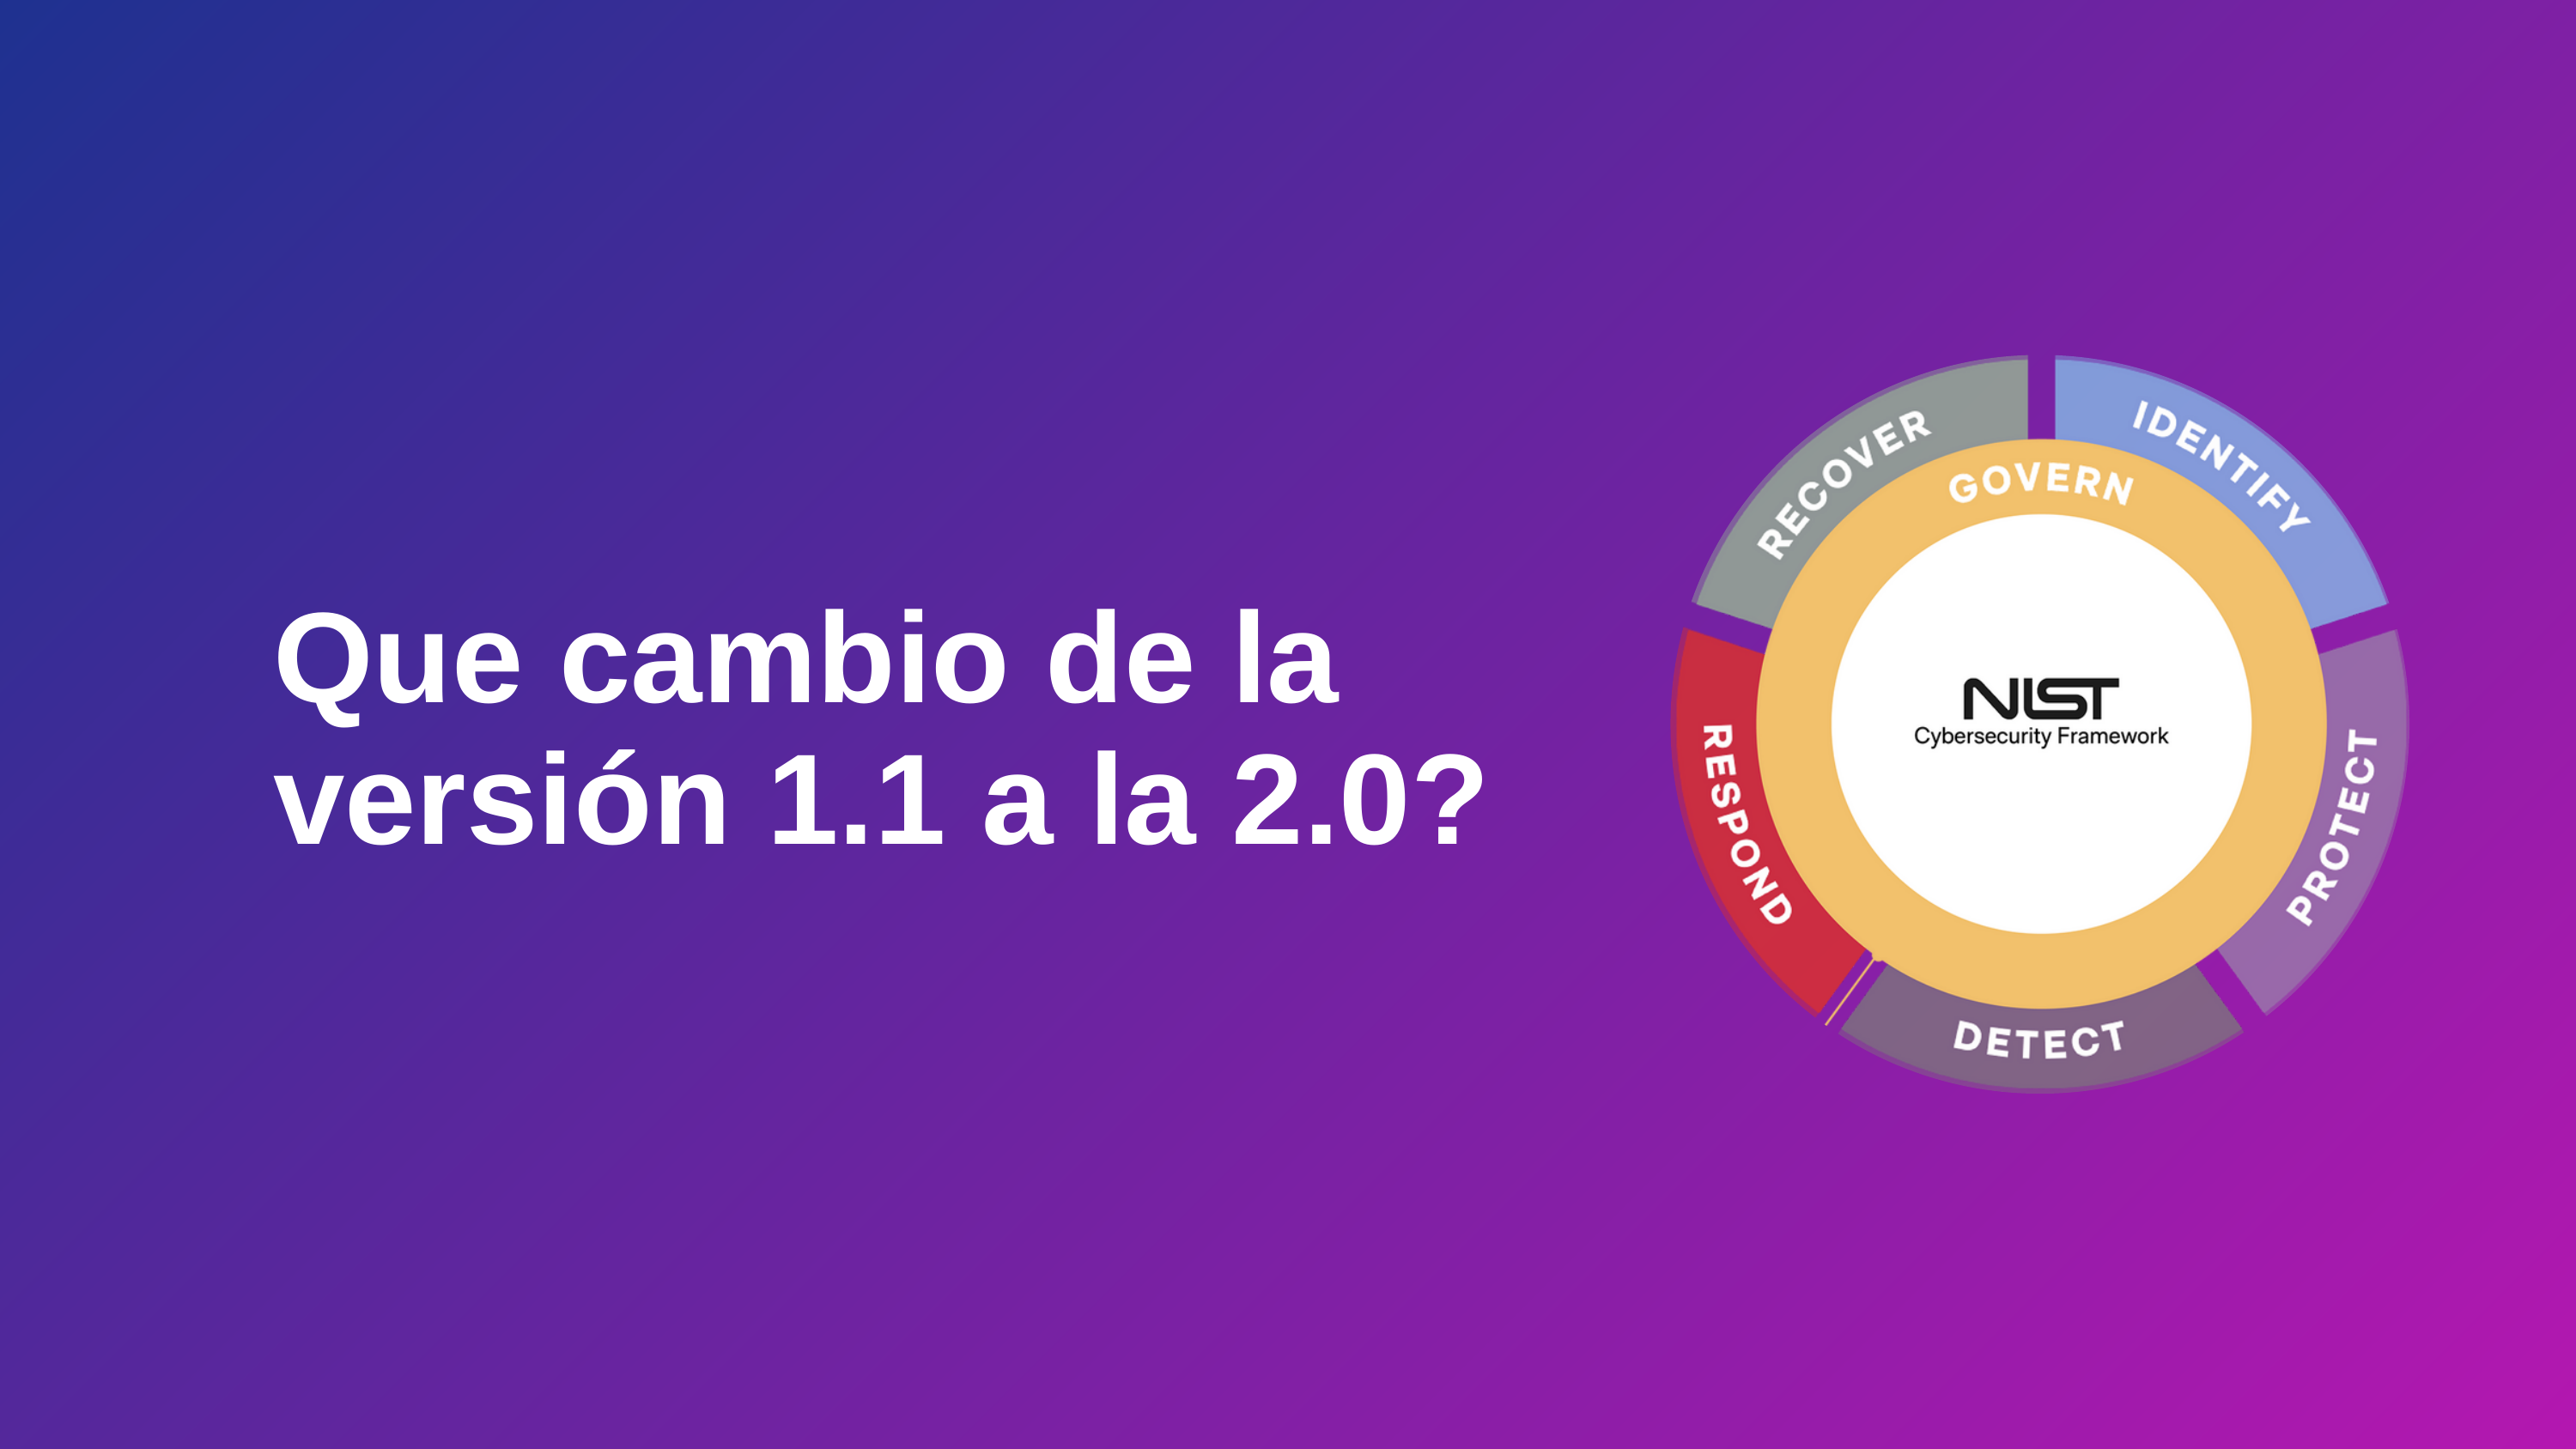

Que cambio de la versión 1.1 a la 2.0?